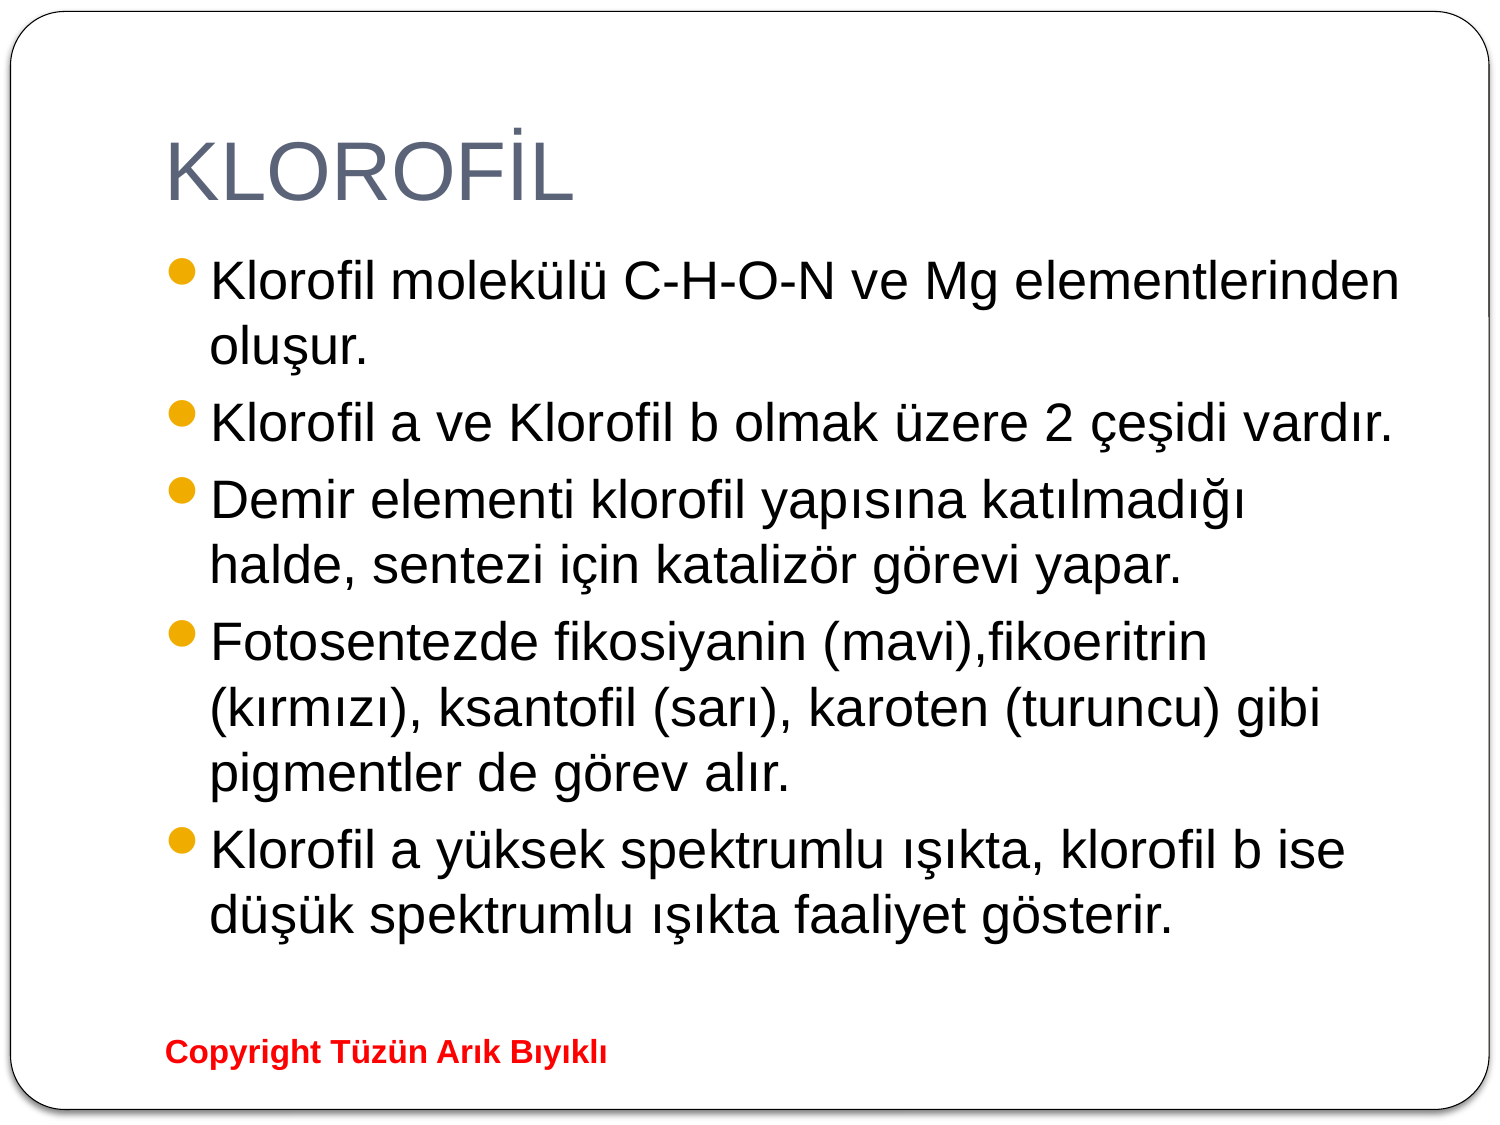

# KLOROFİL
Klorofil molekülü C-H-O-N ve Mg elementlerinden oluşur.
Klorofil a ve Klorofil b olmak üzere 2 çeşidi vardır.
Demir elementi klorofil yapısına katılmadığı halde, sentezi için katalizör görevi yapar.
Fotosentezde fikosiyanin (mavi),fikoeritrin (kırmızı), ksantofil (sarı), karoten (turuncu) gibi pigmentler de görev alır.
Klorofil a yüksek spektrumlu ışıkta, klorofil b ise düşük spektrumlu ışıkta faaliyet gösterir.
Copyright Tüzün Arık Bıyıklı